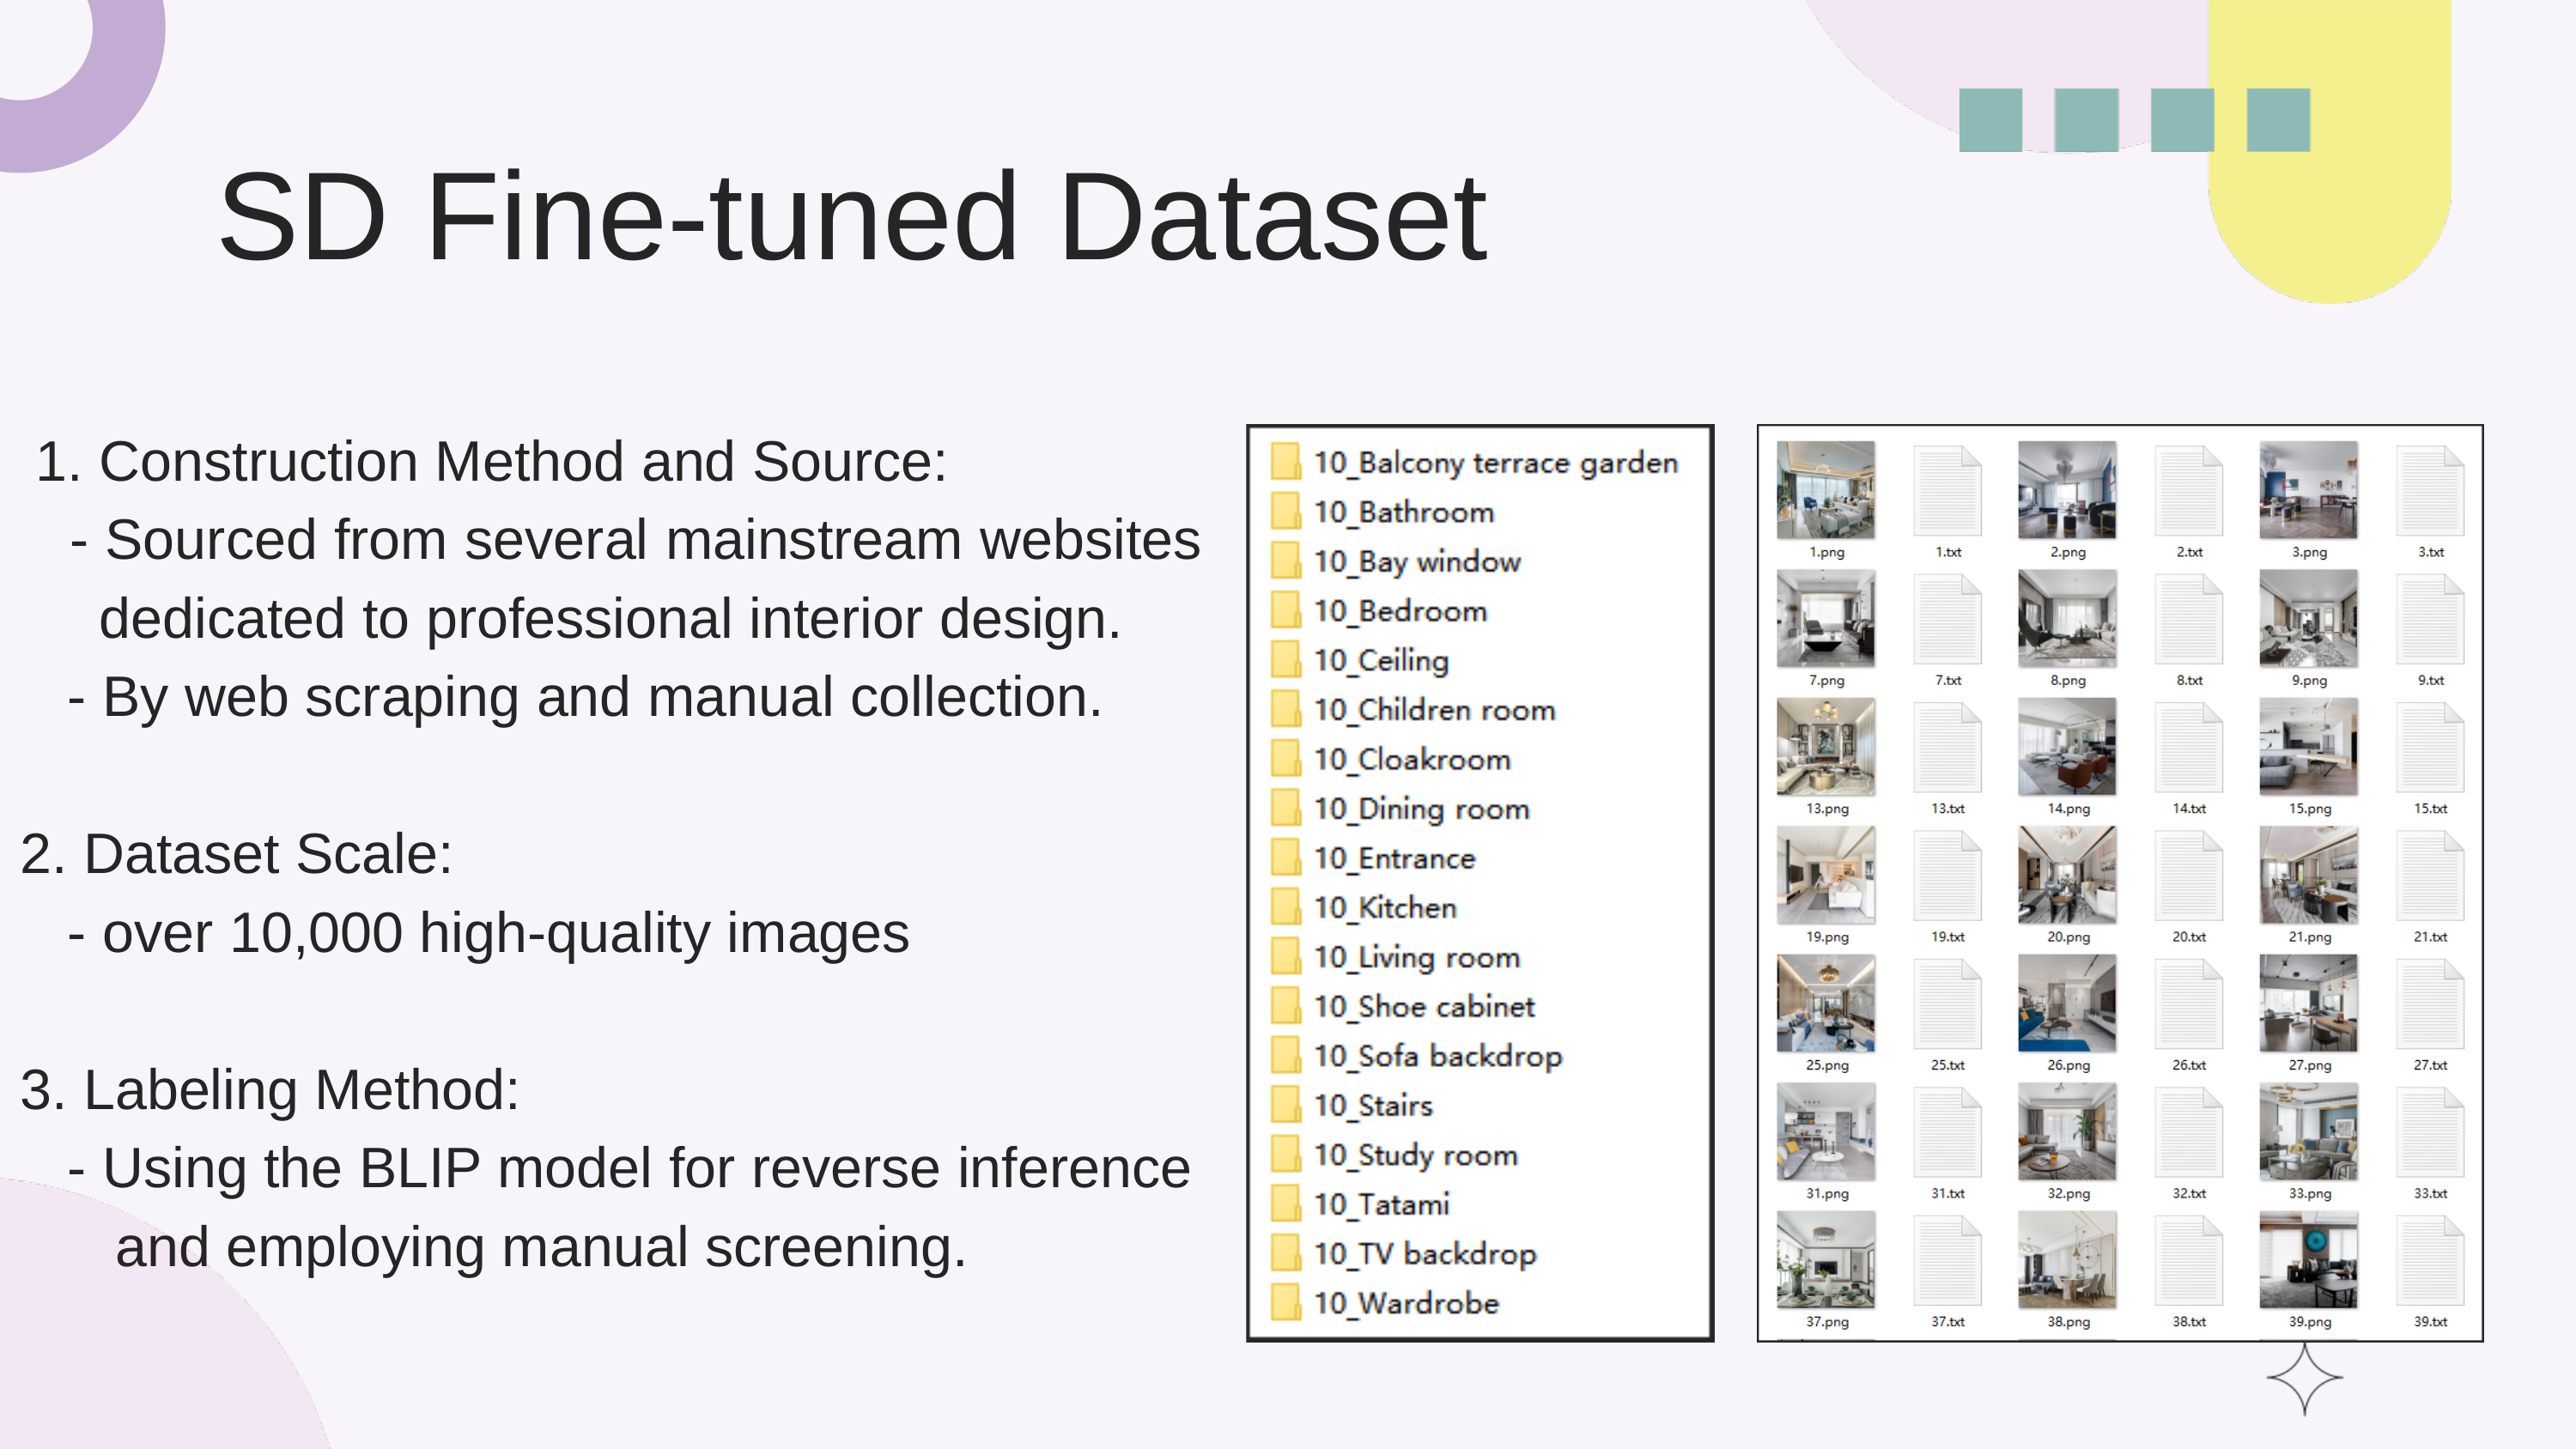

SD Fine-tuned Dataset

 1. Construction Method and Source:
   - Sourced from several mainstream websites
     dedicated to professional interior design.
   - By web scraping and manual collection.

2. Dataset Scale:
   - over 10,000 high-quality images

3. Labeling Method:
   - Using the BLIP model for reverse inference
      and employing manual screening.